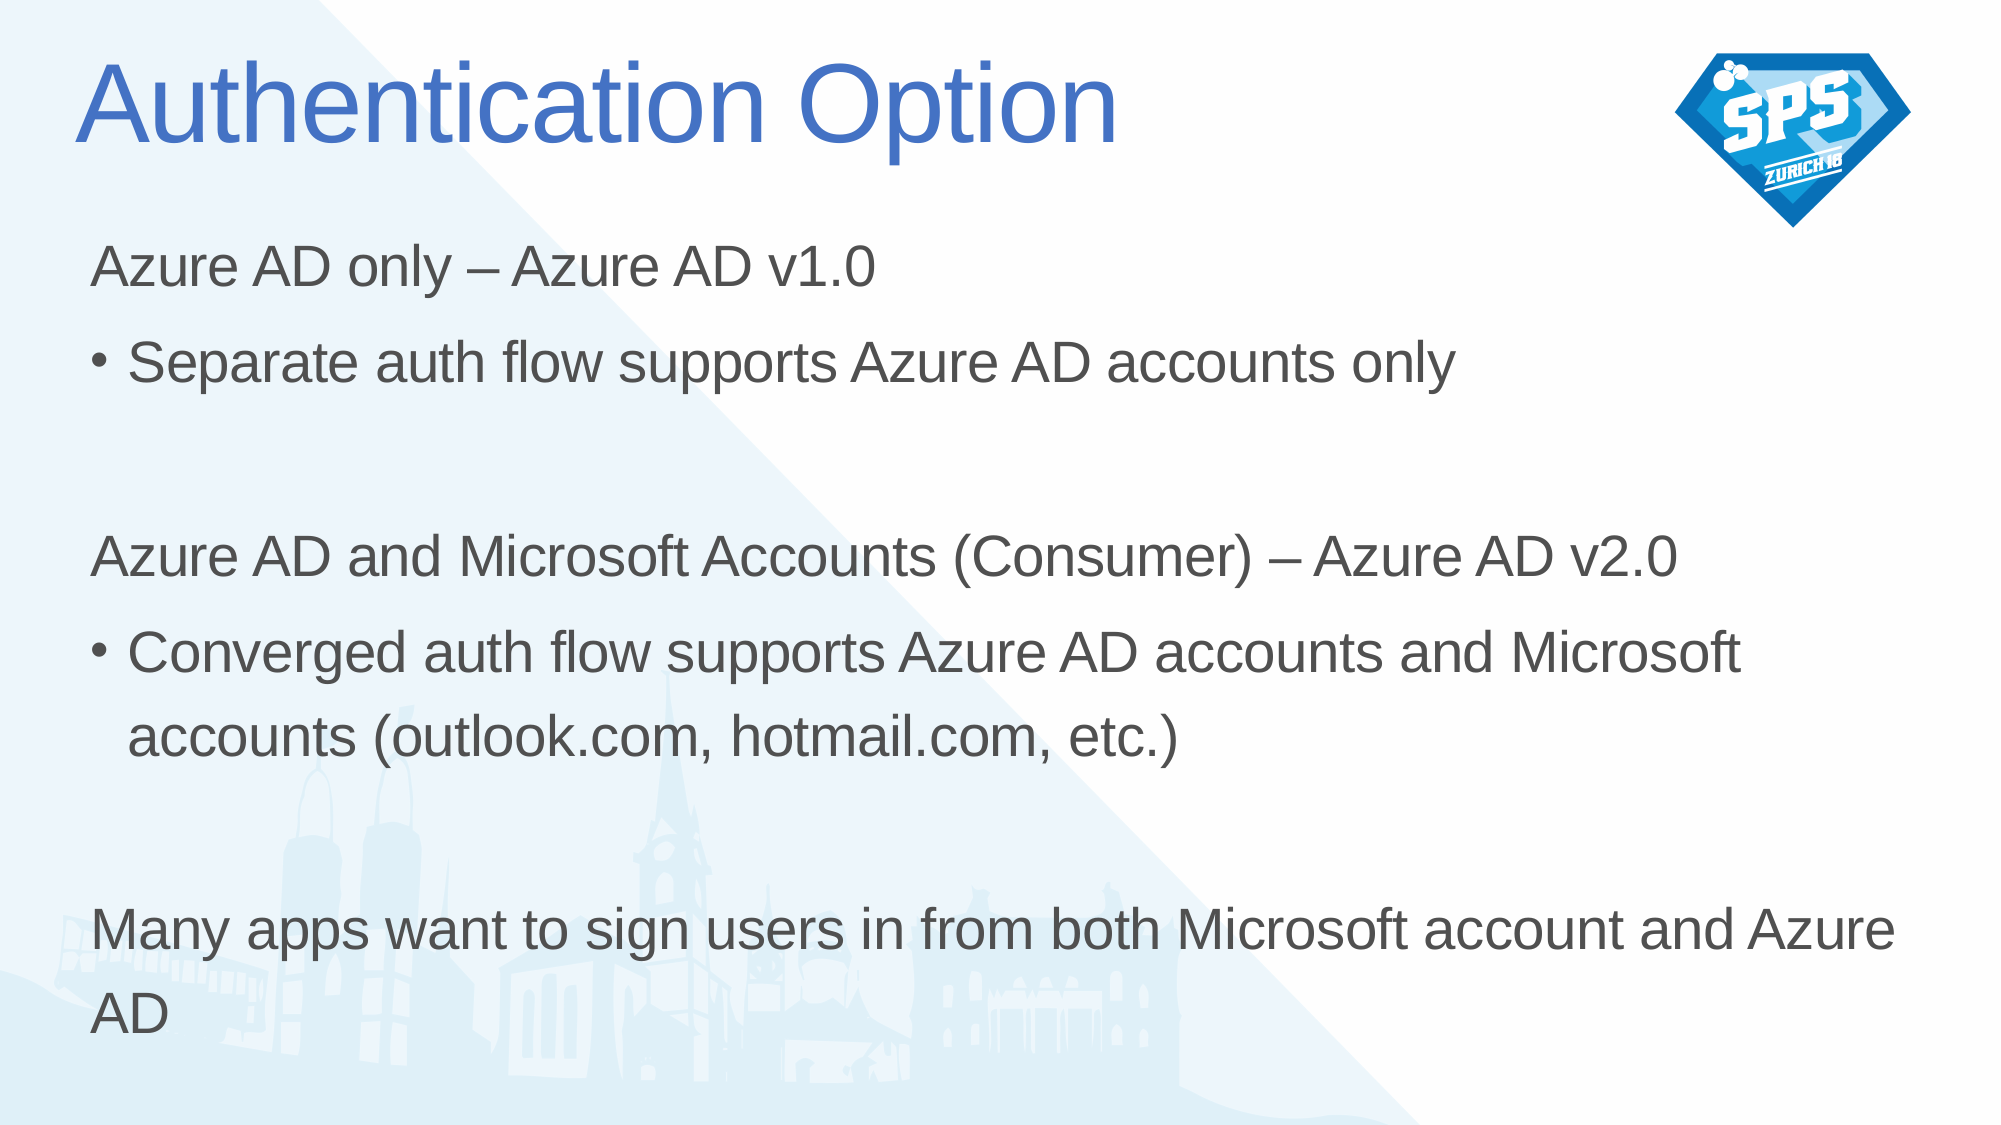

Authentication Option
Azure AD only – Azure AD v1.0
Separate auth flow supports Azure AD accounts only

Azure AD and Microsoft Accounts (Consumer) – Azure AD v2.0
Converged auth flow supports Azure AD accounts and Microsoft accounts (outlook.com, hotmail.com, etc.)

Many apps want to sign users in from both Microsoft account and Azure AD